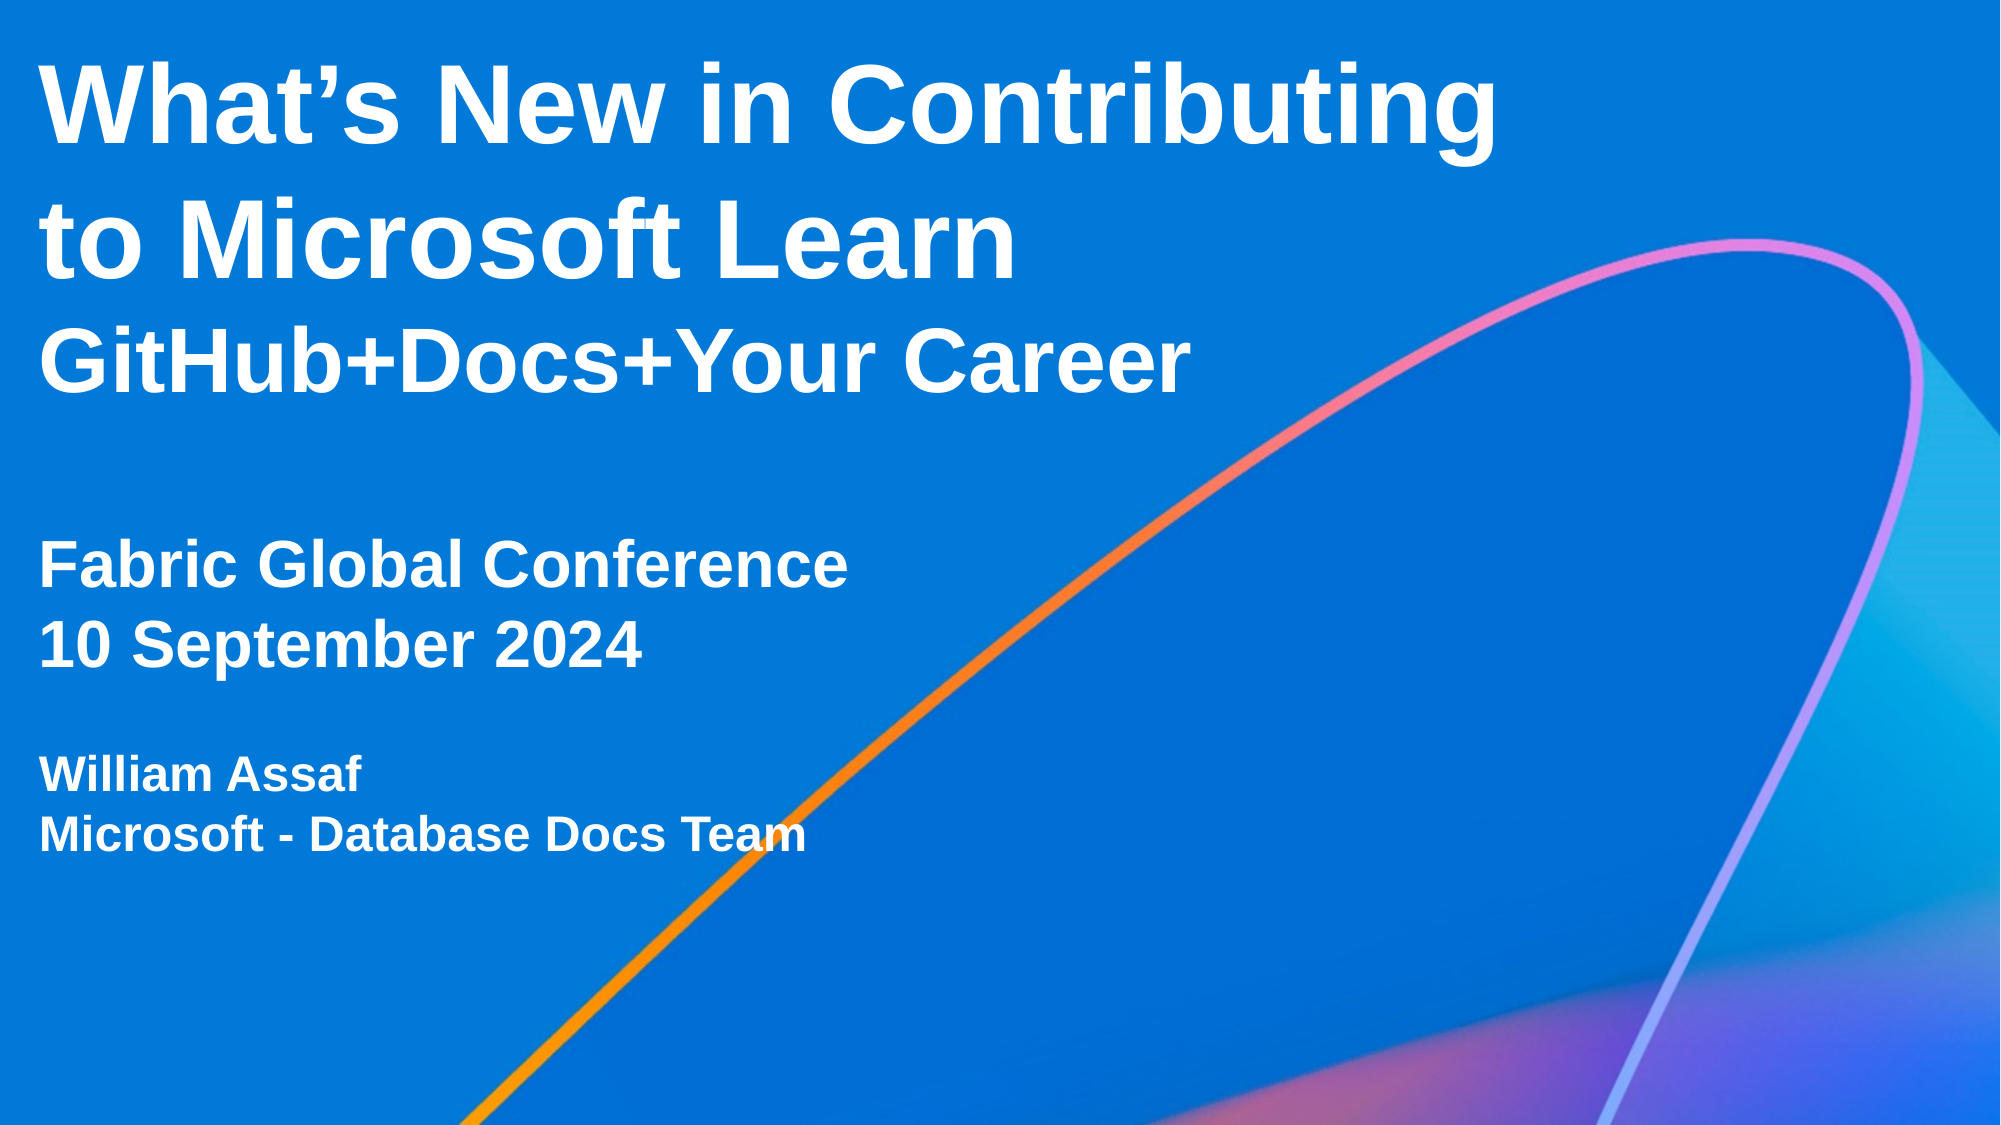

What’s New in Contributing to Microsoft Learn
GitHub+Docs+Your Career

Fabric Global Conference
10 September 2024
William Assaf
Microsoft - Database Docs Team